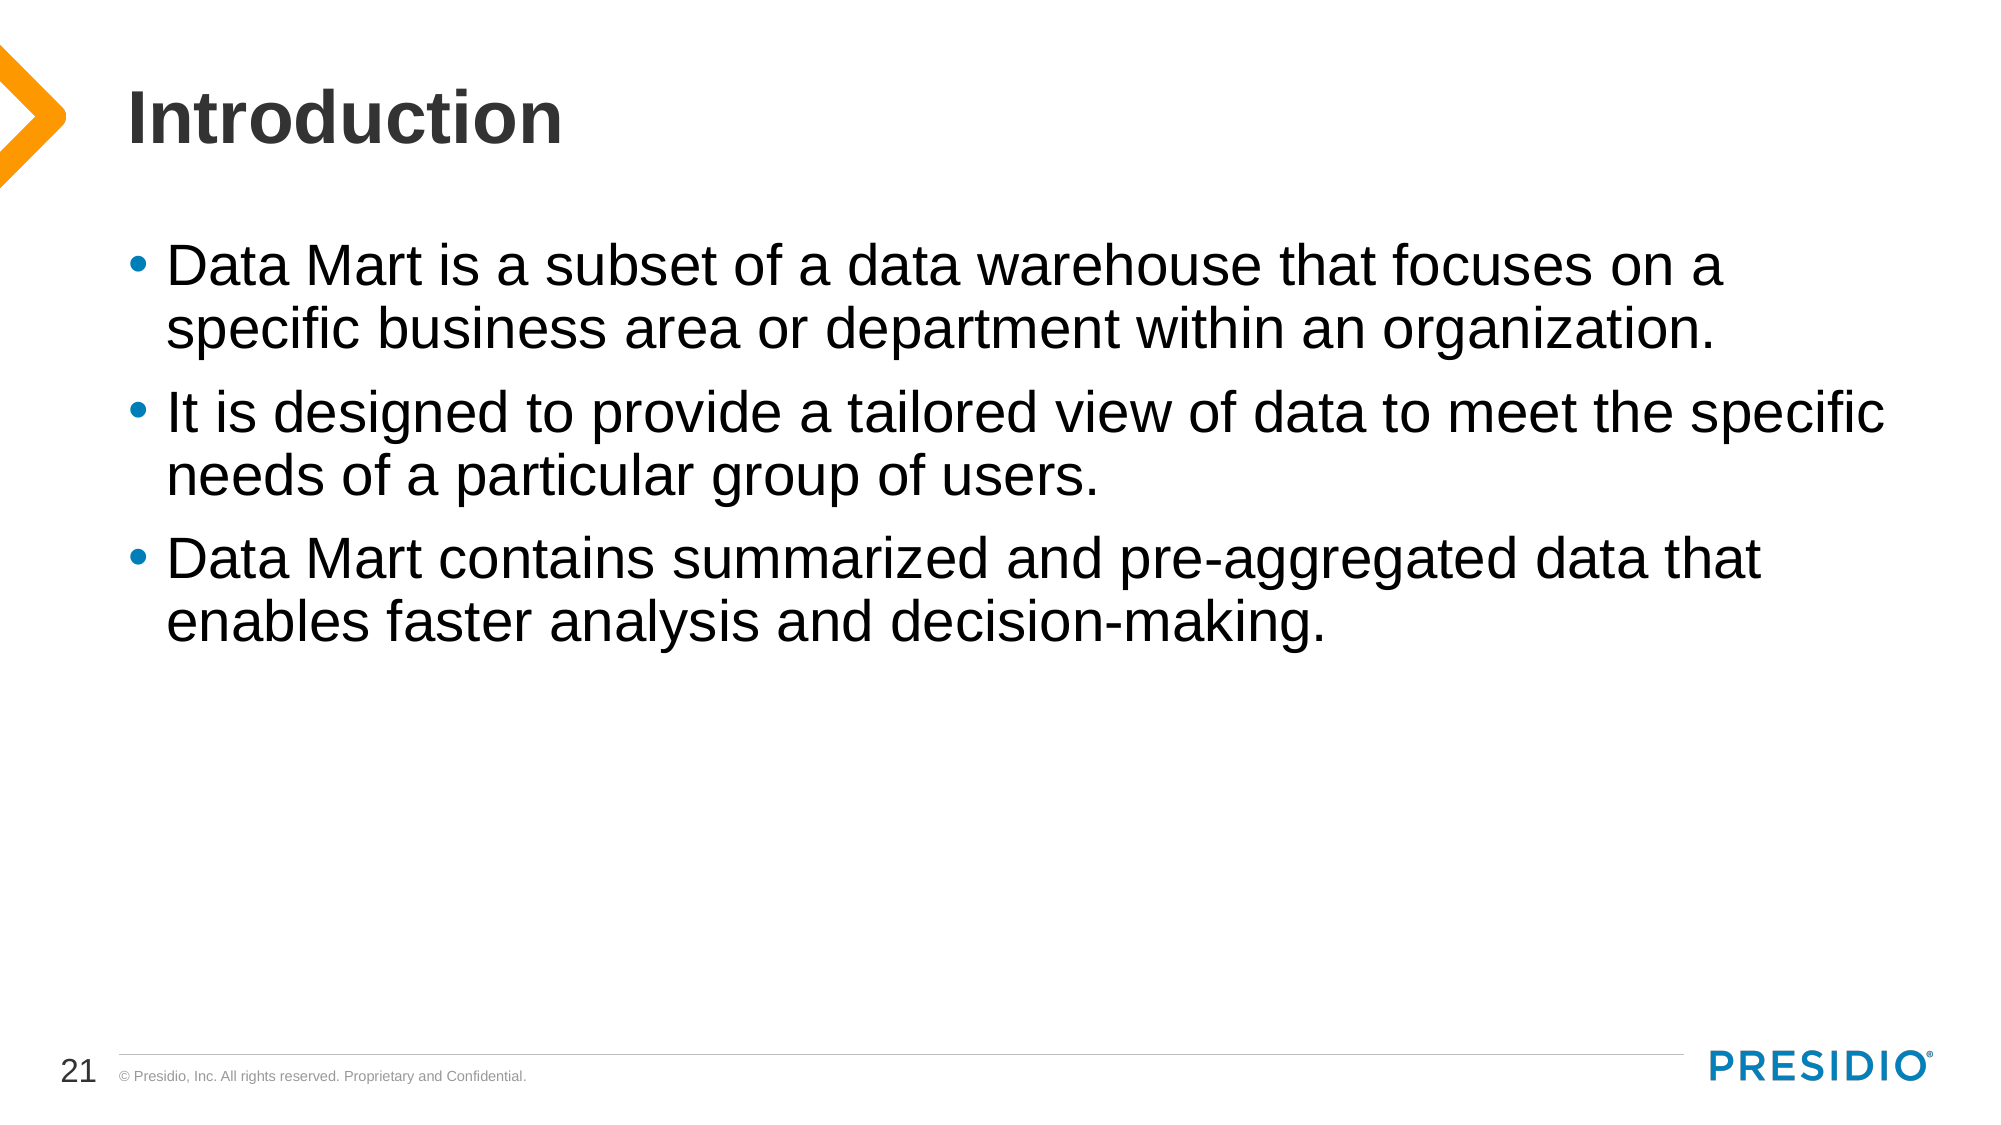

# Introduction
Data Mart is a subset of a data warehouse that focuses on a specific business area or department within an organization.
It is designed to provide a tailored view of data to meet the specific needs of a particular group of users.
Data Mart contains summarized and pre-aggregated data that enables faster analysis and decision-making.

21